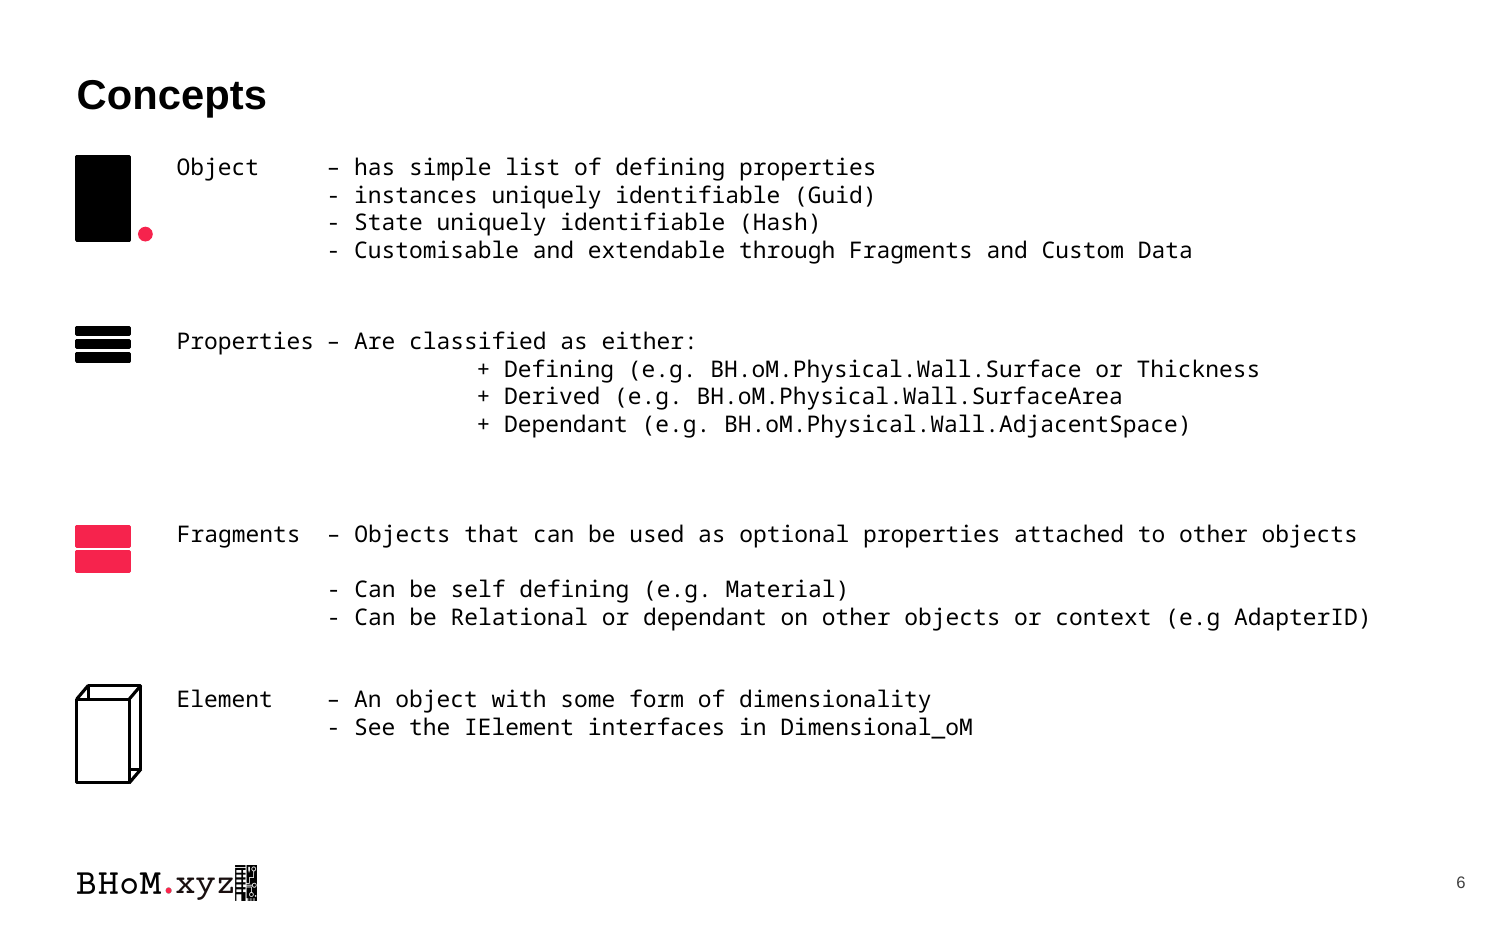

# Concepts
Object 	– has simple list of defining properties
	- instances uniquely identifiable (Guid)
	- State uniquely identifiable (Hash)
	- Customisable and extendable through Fragments and Custom Data

Properties	– Are classified as either:
		+ Defining (e.g. BH.oM.Physical.Wall.Surface or Thickness
		+ Derived (e.g. BH.oM.Physical.Wall.SurfaceArea
		+ Dependant (e.g. BH.oM.Physical.Wall.AdjacentSpace)

Fragments 	– Objects that can be used as optional properties attached to other objects

	- Can be self defining (e.g. Material)
	- Can be Relational or dependant on other objects or context (e.g AdapterID)

Element 	– An object with some form of dimensionality
	- See the IElement interfaces in Dimensional_oM

6